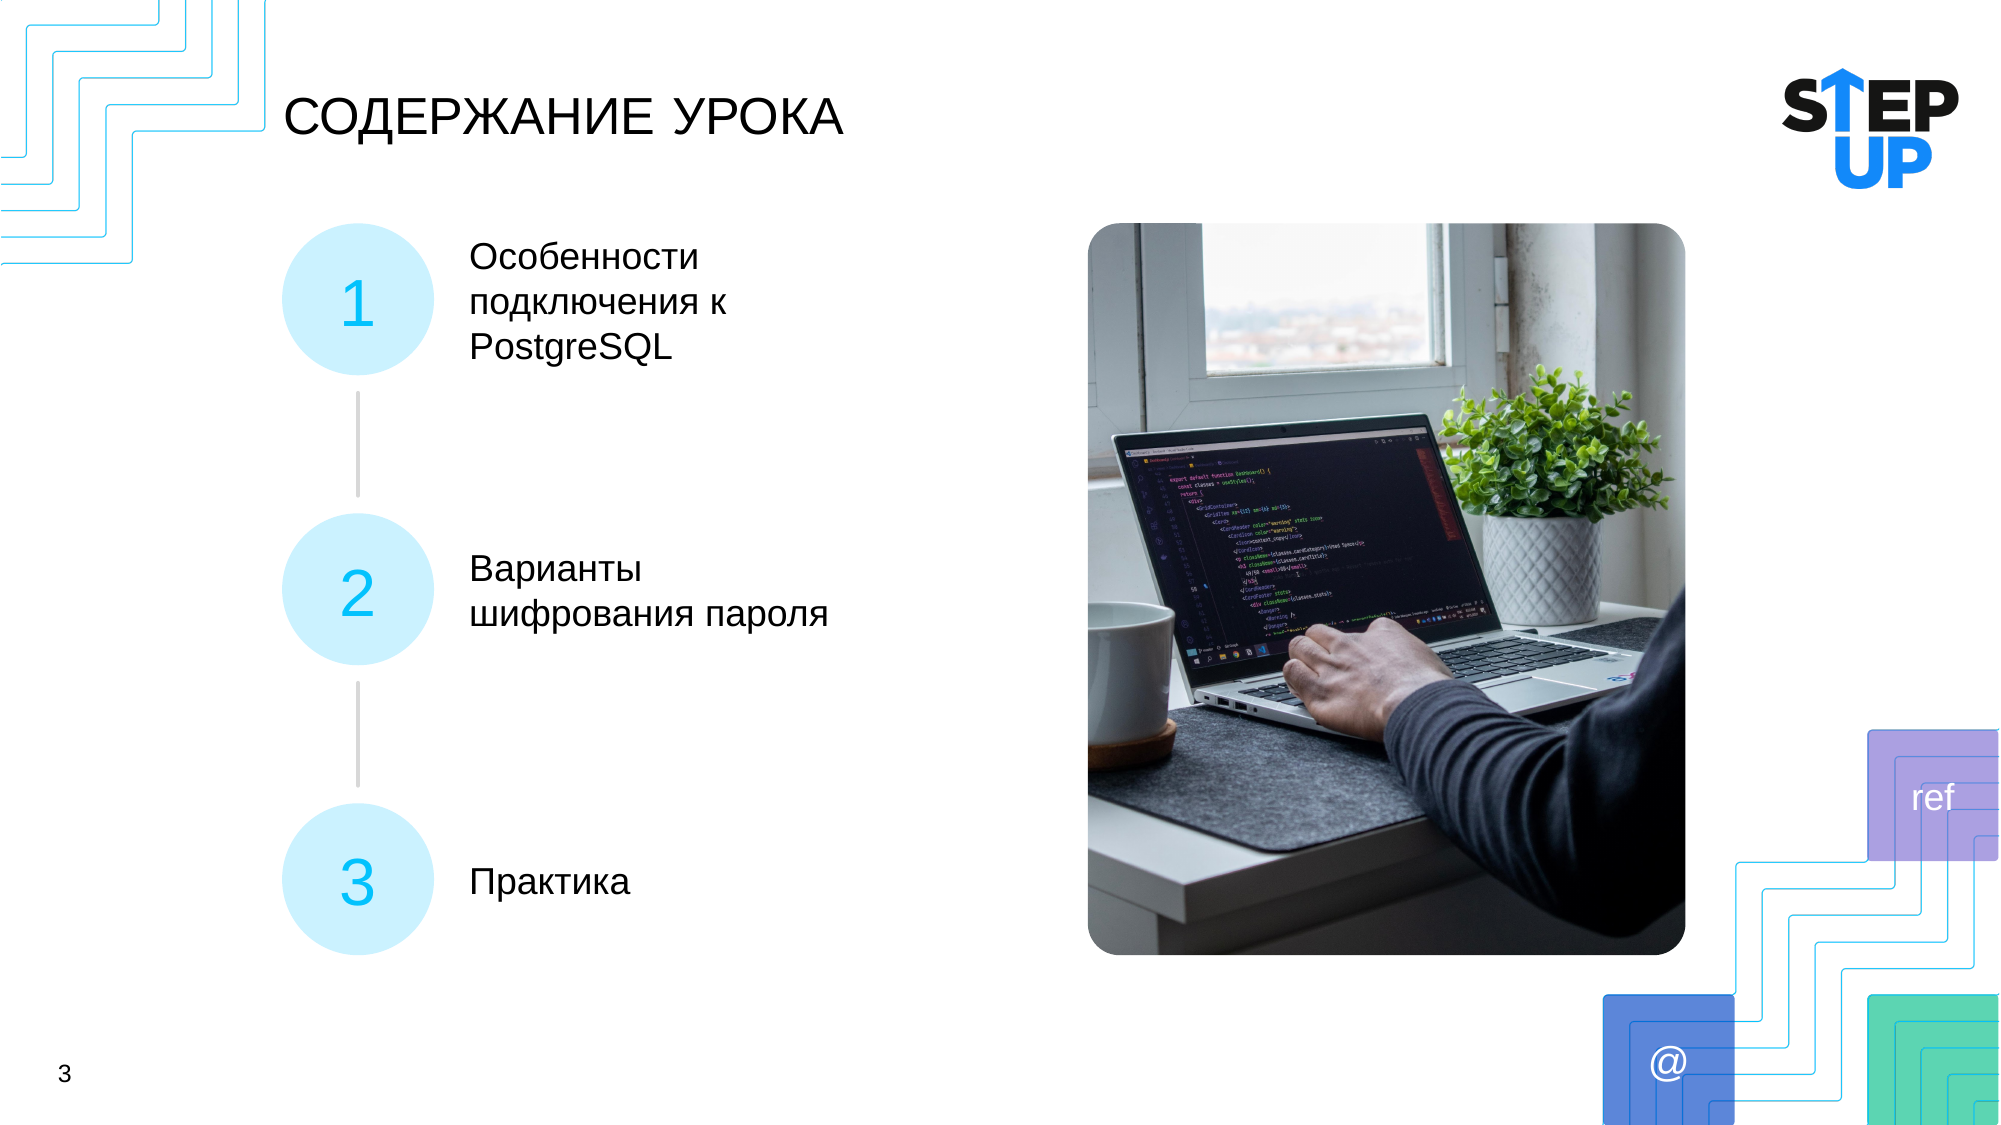

# СОДЕРЖАНИЕ УРОКА
1

Особенности подключения к PostgreSQL
2
Варианты шифрования пароля
3
Практика
3